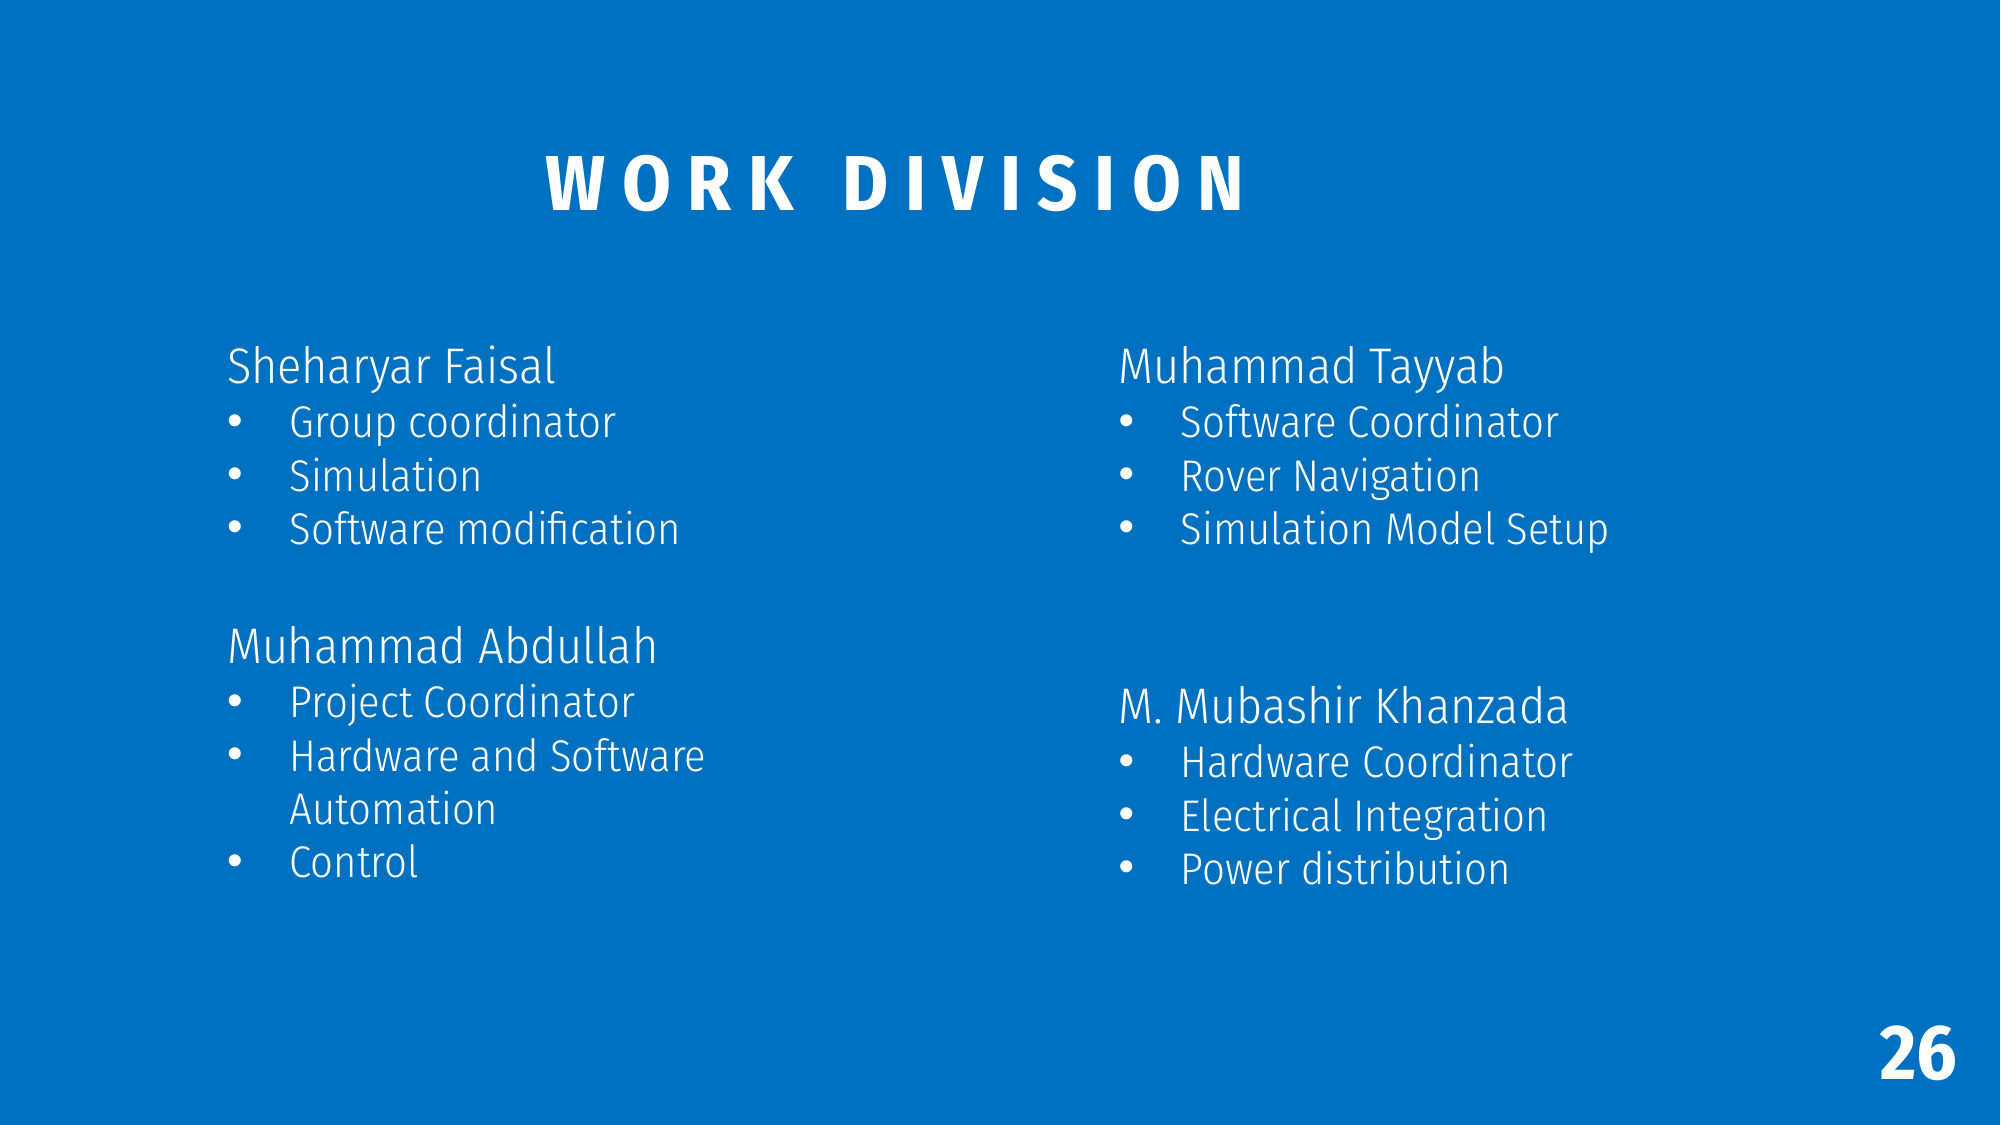

# Work Division
Sheharyar Faisal
Group coordinator
Simulation
Software modification

Muhammad Abdullah
Project Coordinator
Hardware and Software Automation
Control

Muhammad Tayyab
Software Coordinator
Rover Navigation
Simulation Model Setup

M. Mubashir Khanzada
Hardware Coordinator
Electrical Integration
Power distribution

26